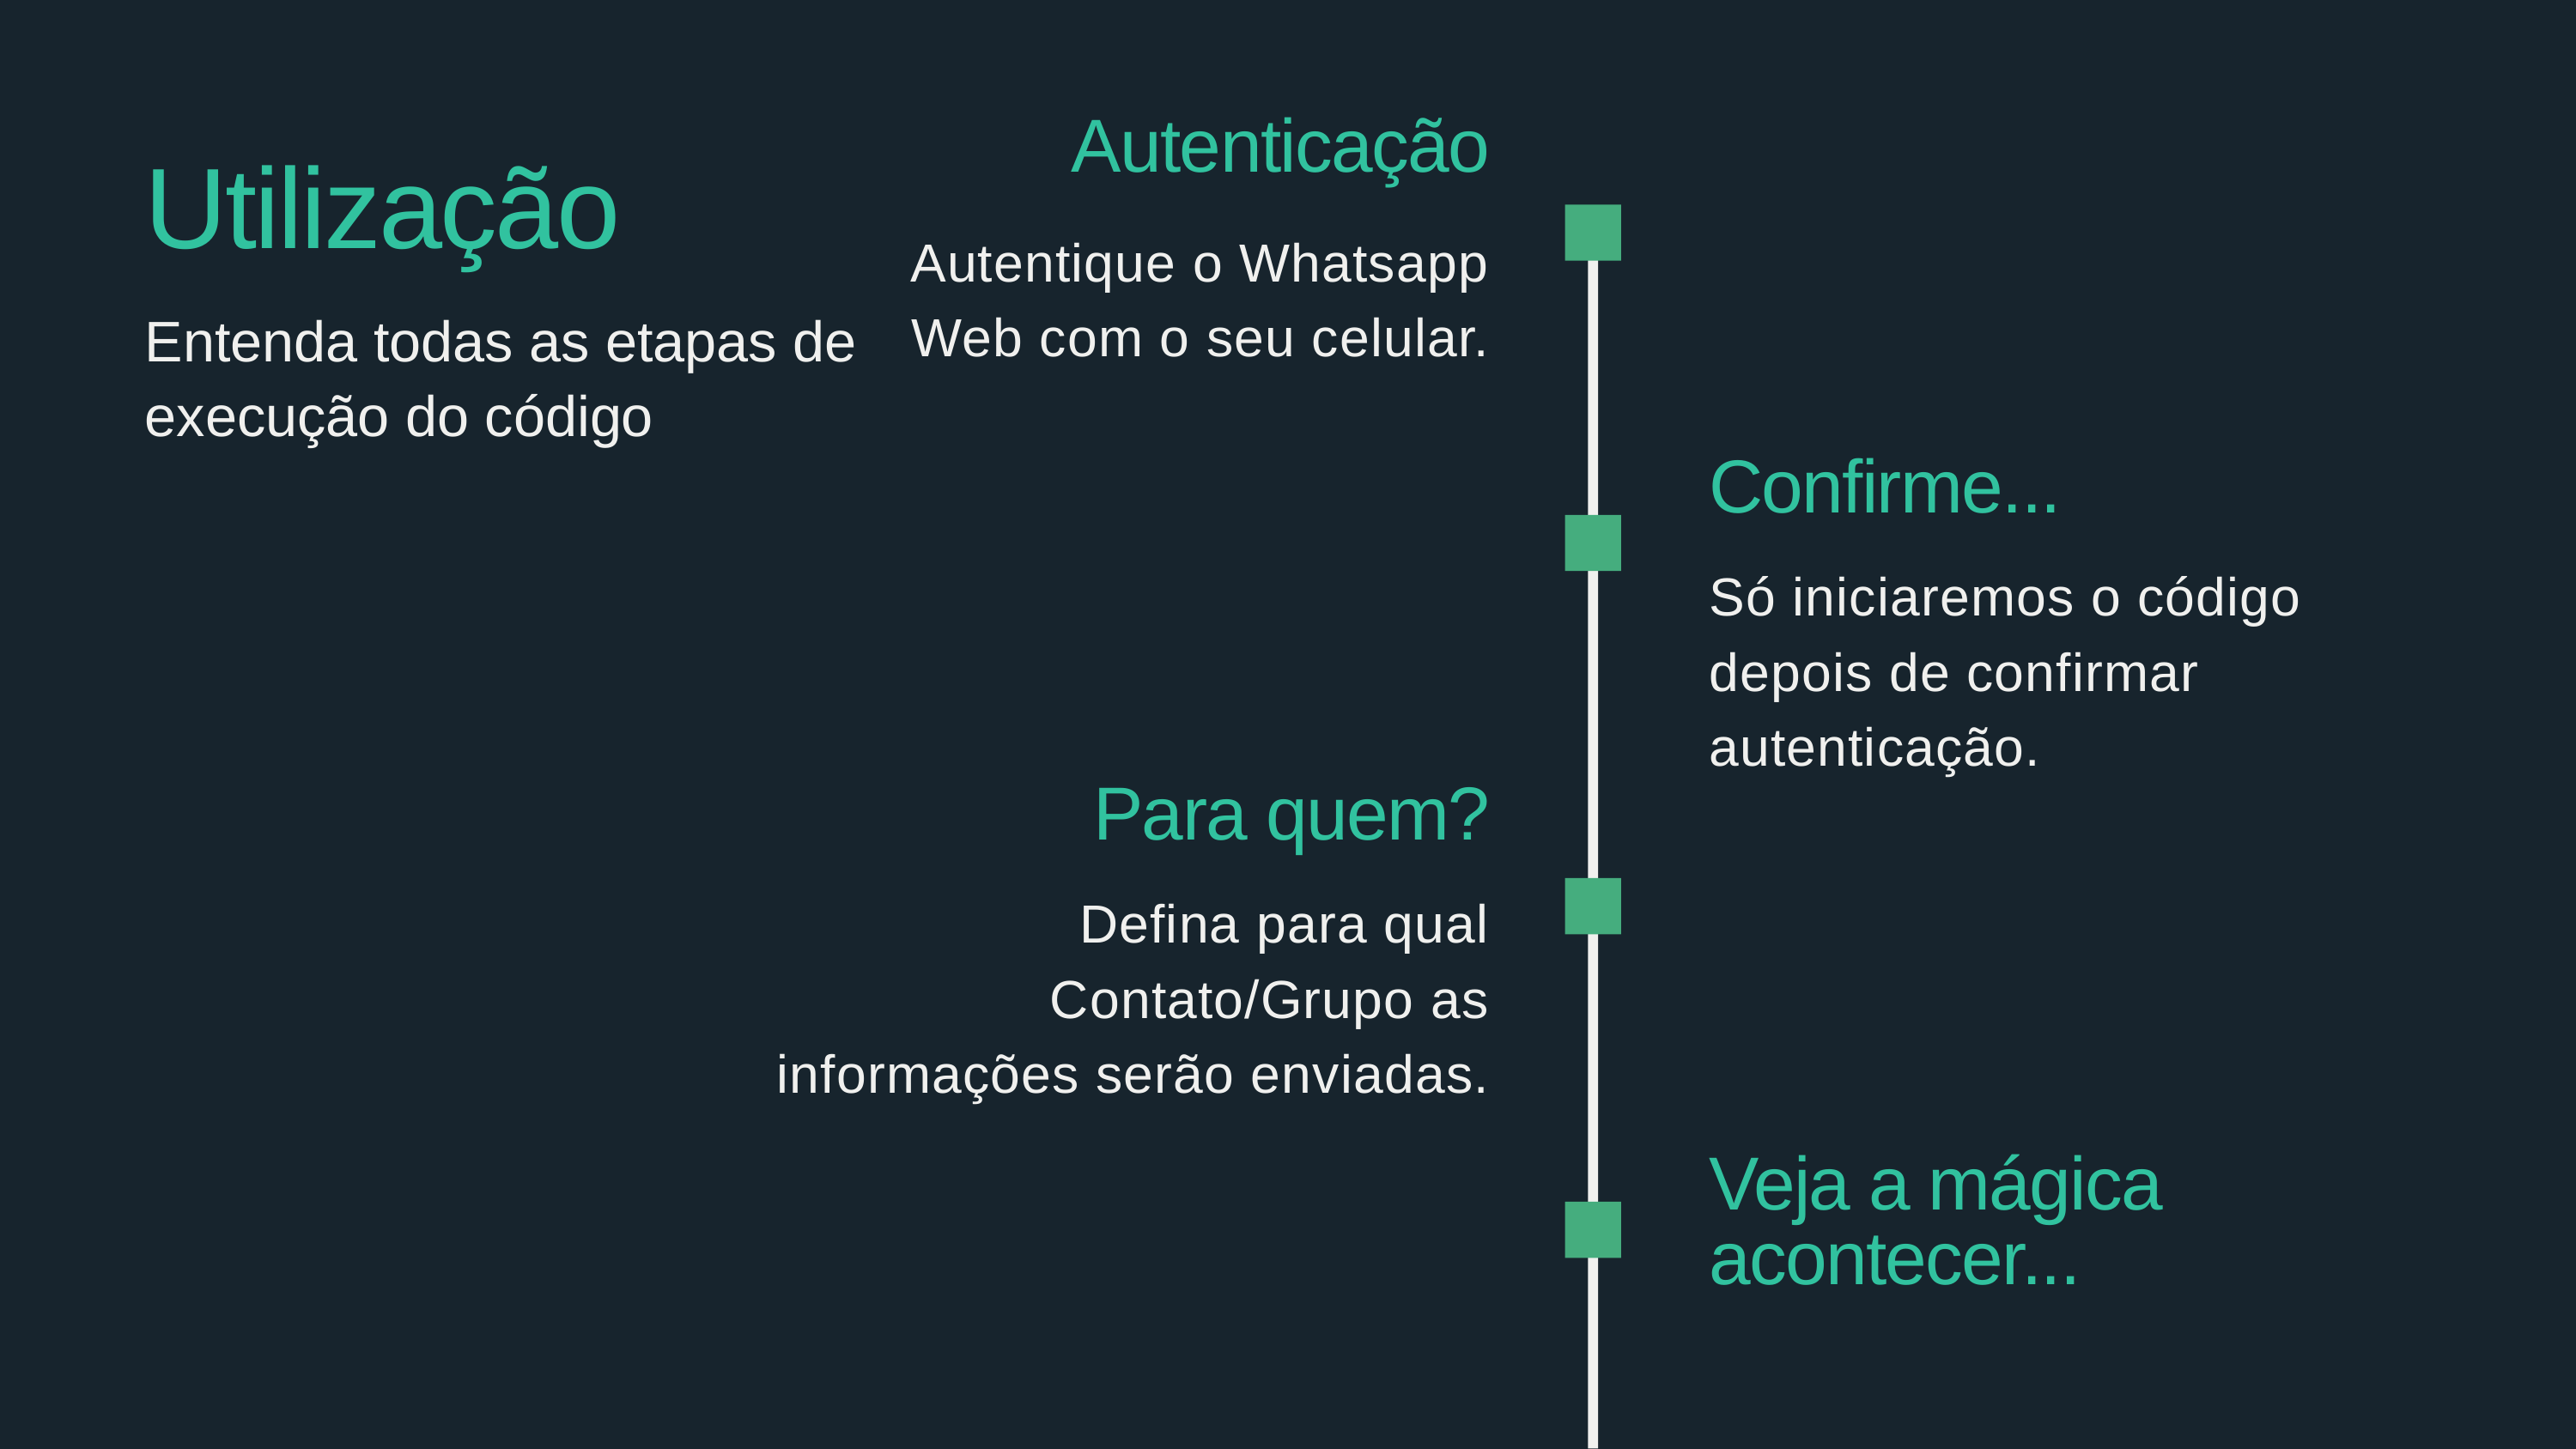

Autenticação
Autentique o Whatsapp Web com o seu celular.
Utilização
Entenda todas as etapas de execução do código

Confirme...
Só iniciaremos o código depois de confirmar autenticação.

Para quem?
Defina para qual Contato/Grupo as informações serão enviadas.

Veja a mágica acontecer...